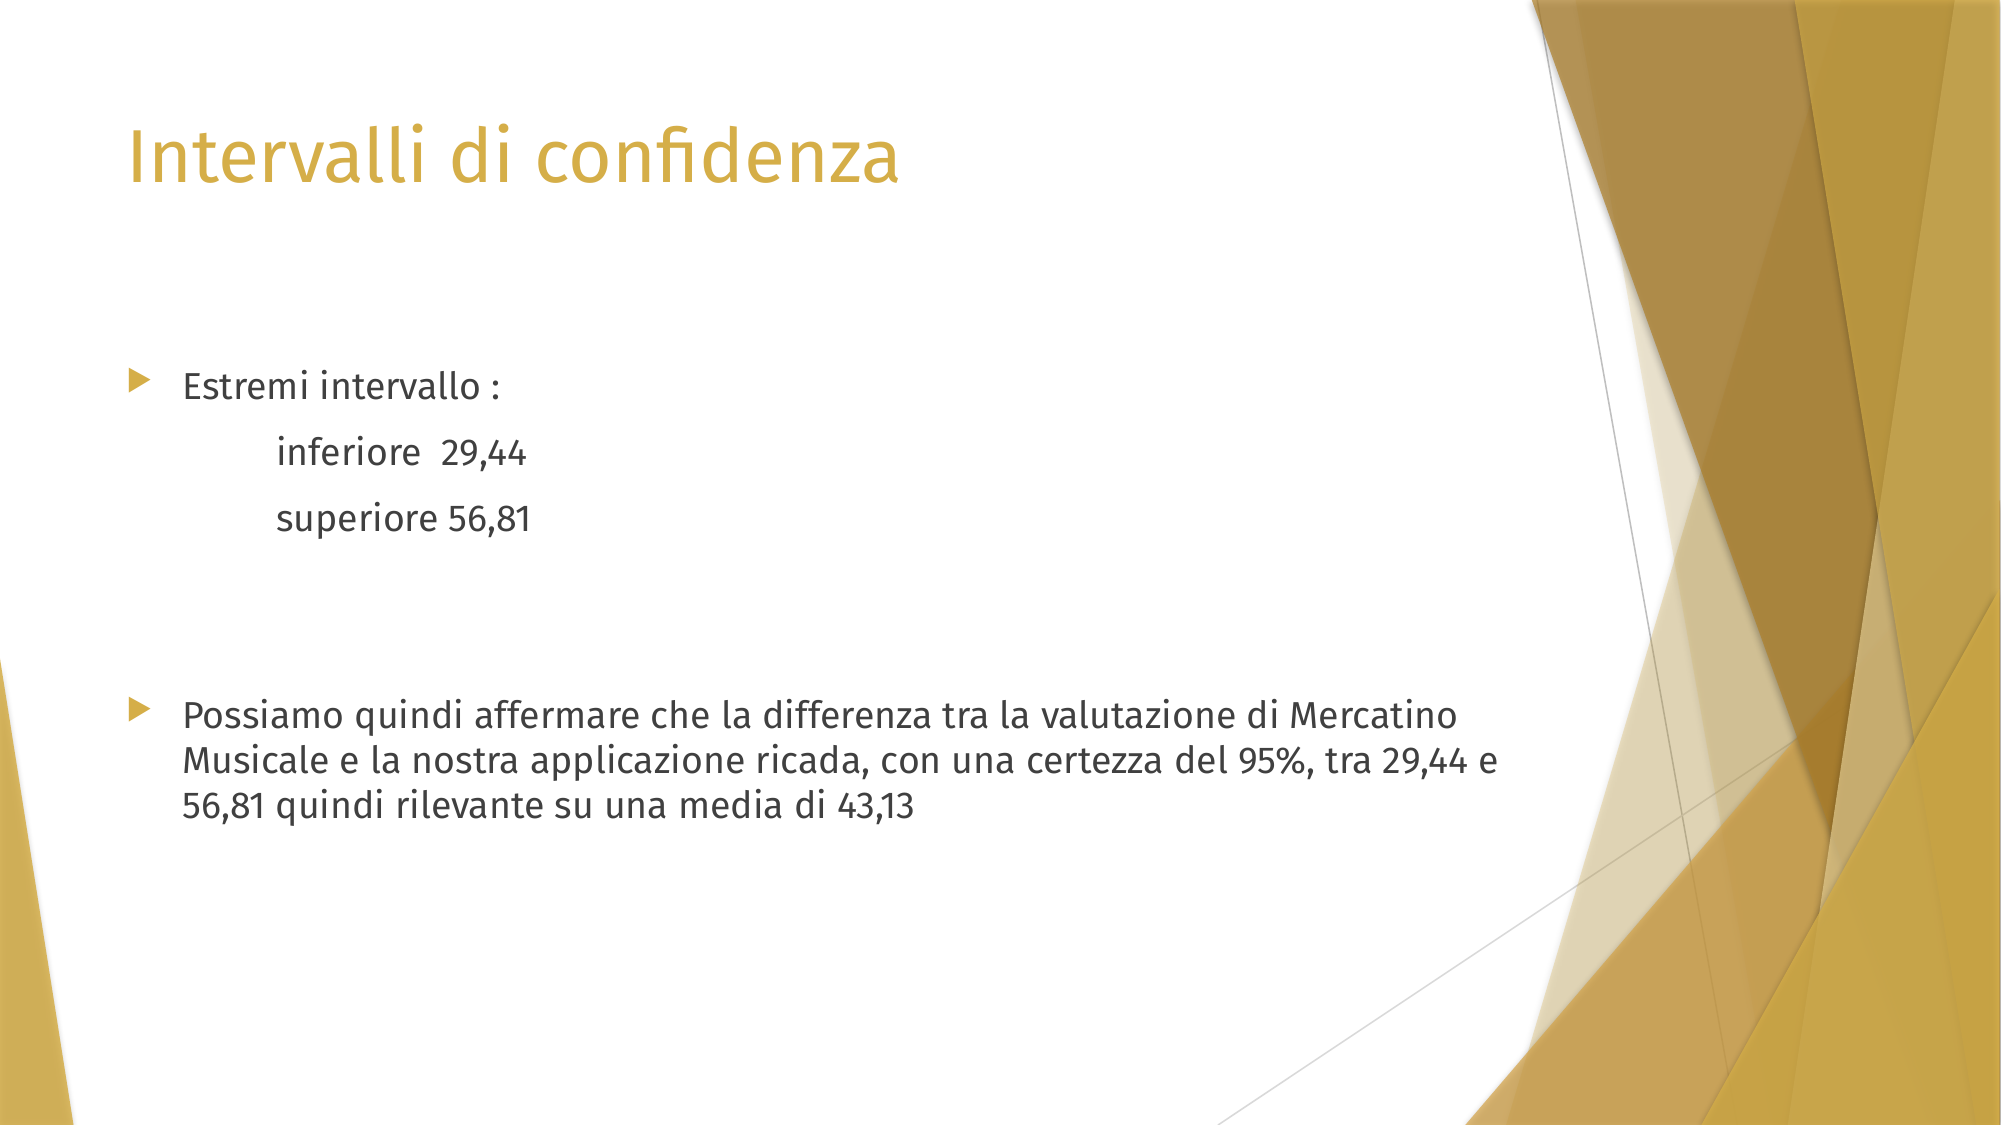

# Intervalli di confidenza
Estremi intervallo :
	inferiore  29,44
	superiore 56,81

Possiamo quindi affermare che la differenza tra la valutazione di Mercatino Musicale e la nostra applicazione ricada, con una certezza del 95%, tra 29,44 e 56,81 quindi rilevante su una media di 43,13